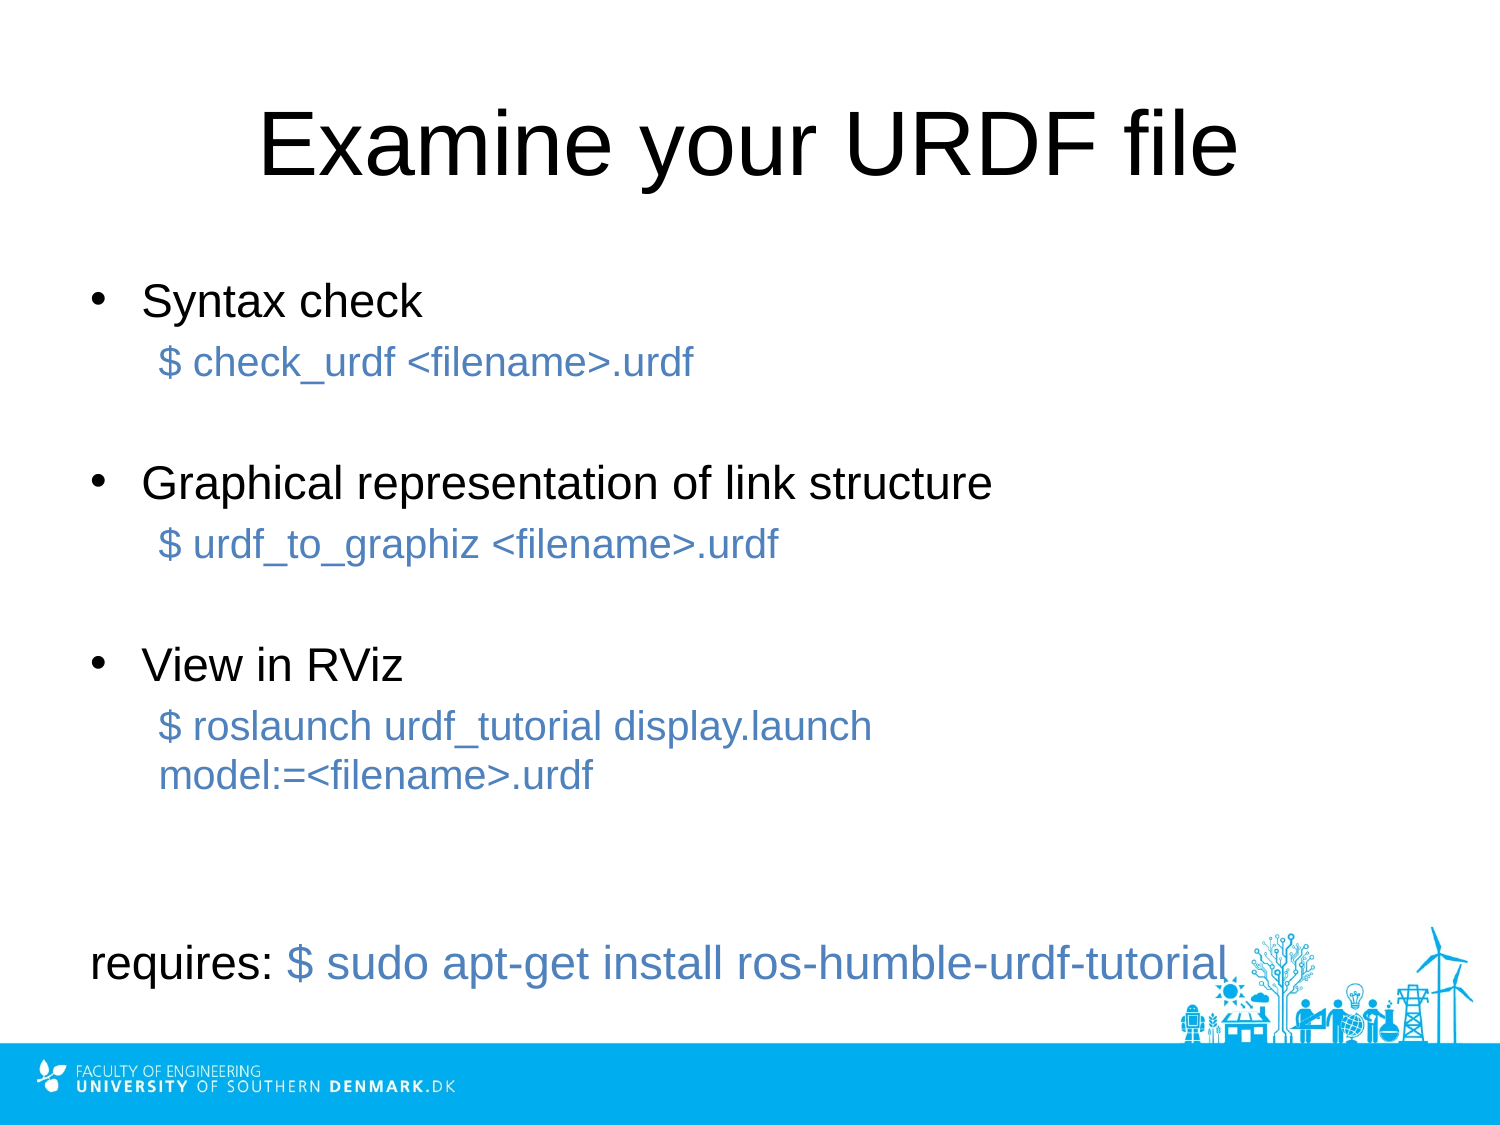

# Examine your URDF file
Syntax check
$ check_urdf <filename>.urdf

Graphical representation of link structure
$ urdf_to_graphiz <filename>.urdf

View in RViz
$ roslaunch urdf_tutorial display.launch
model:=<filename>.urdf

requires: $ sudo apt-get install ros-humble-urdf-tutorial